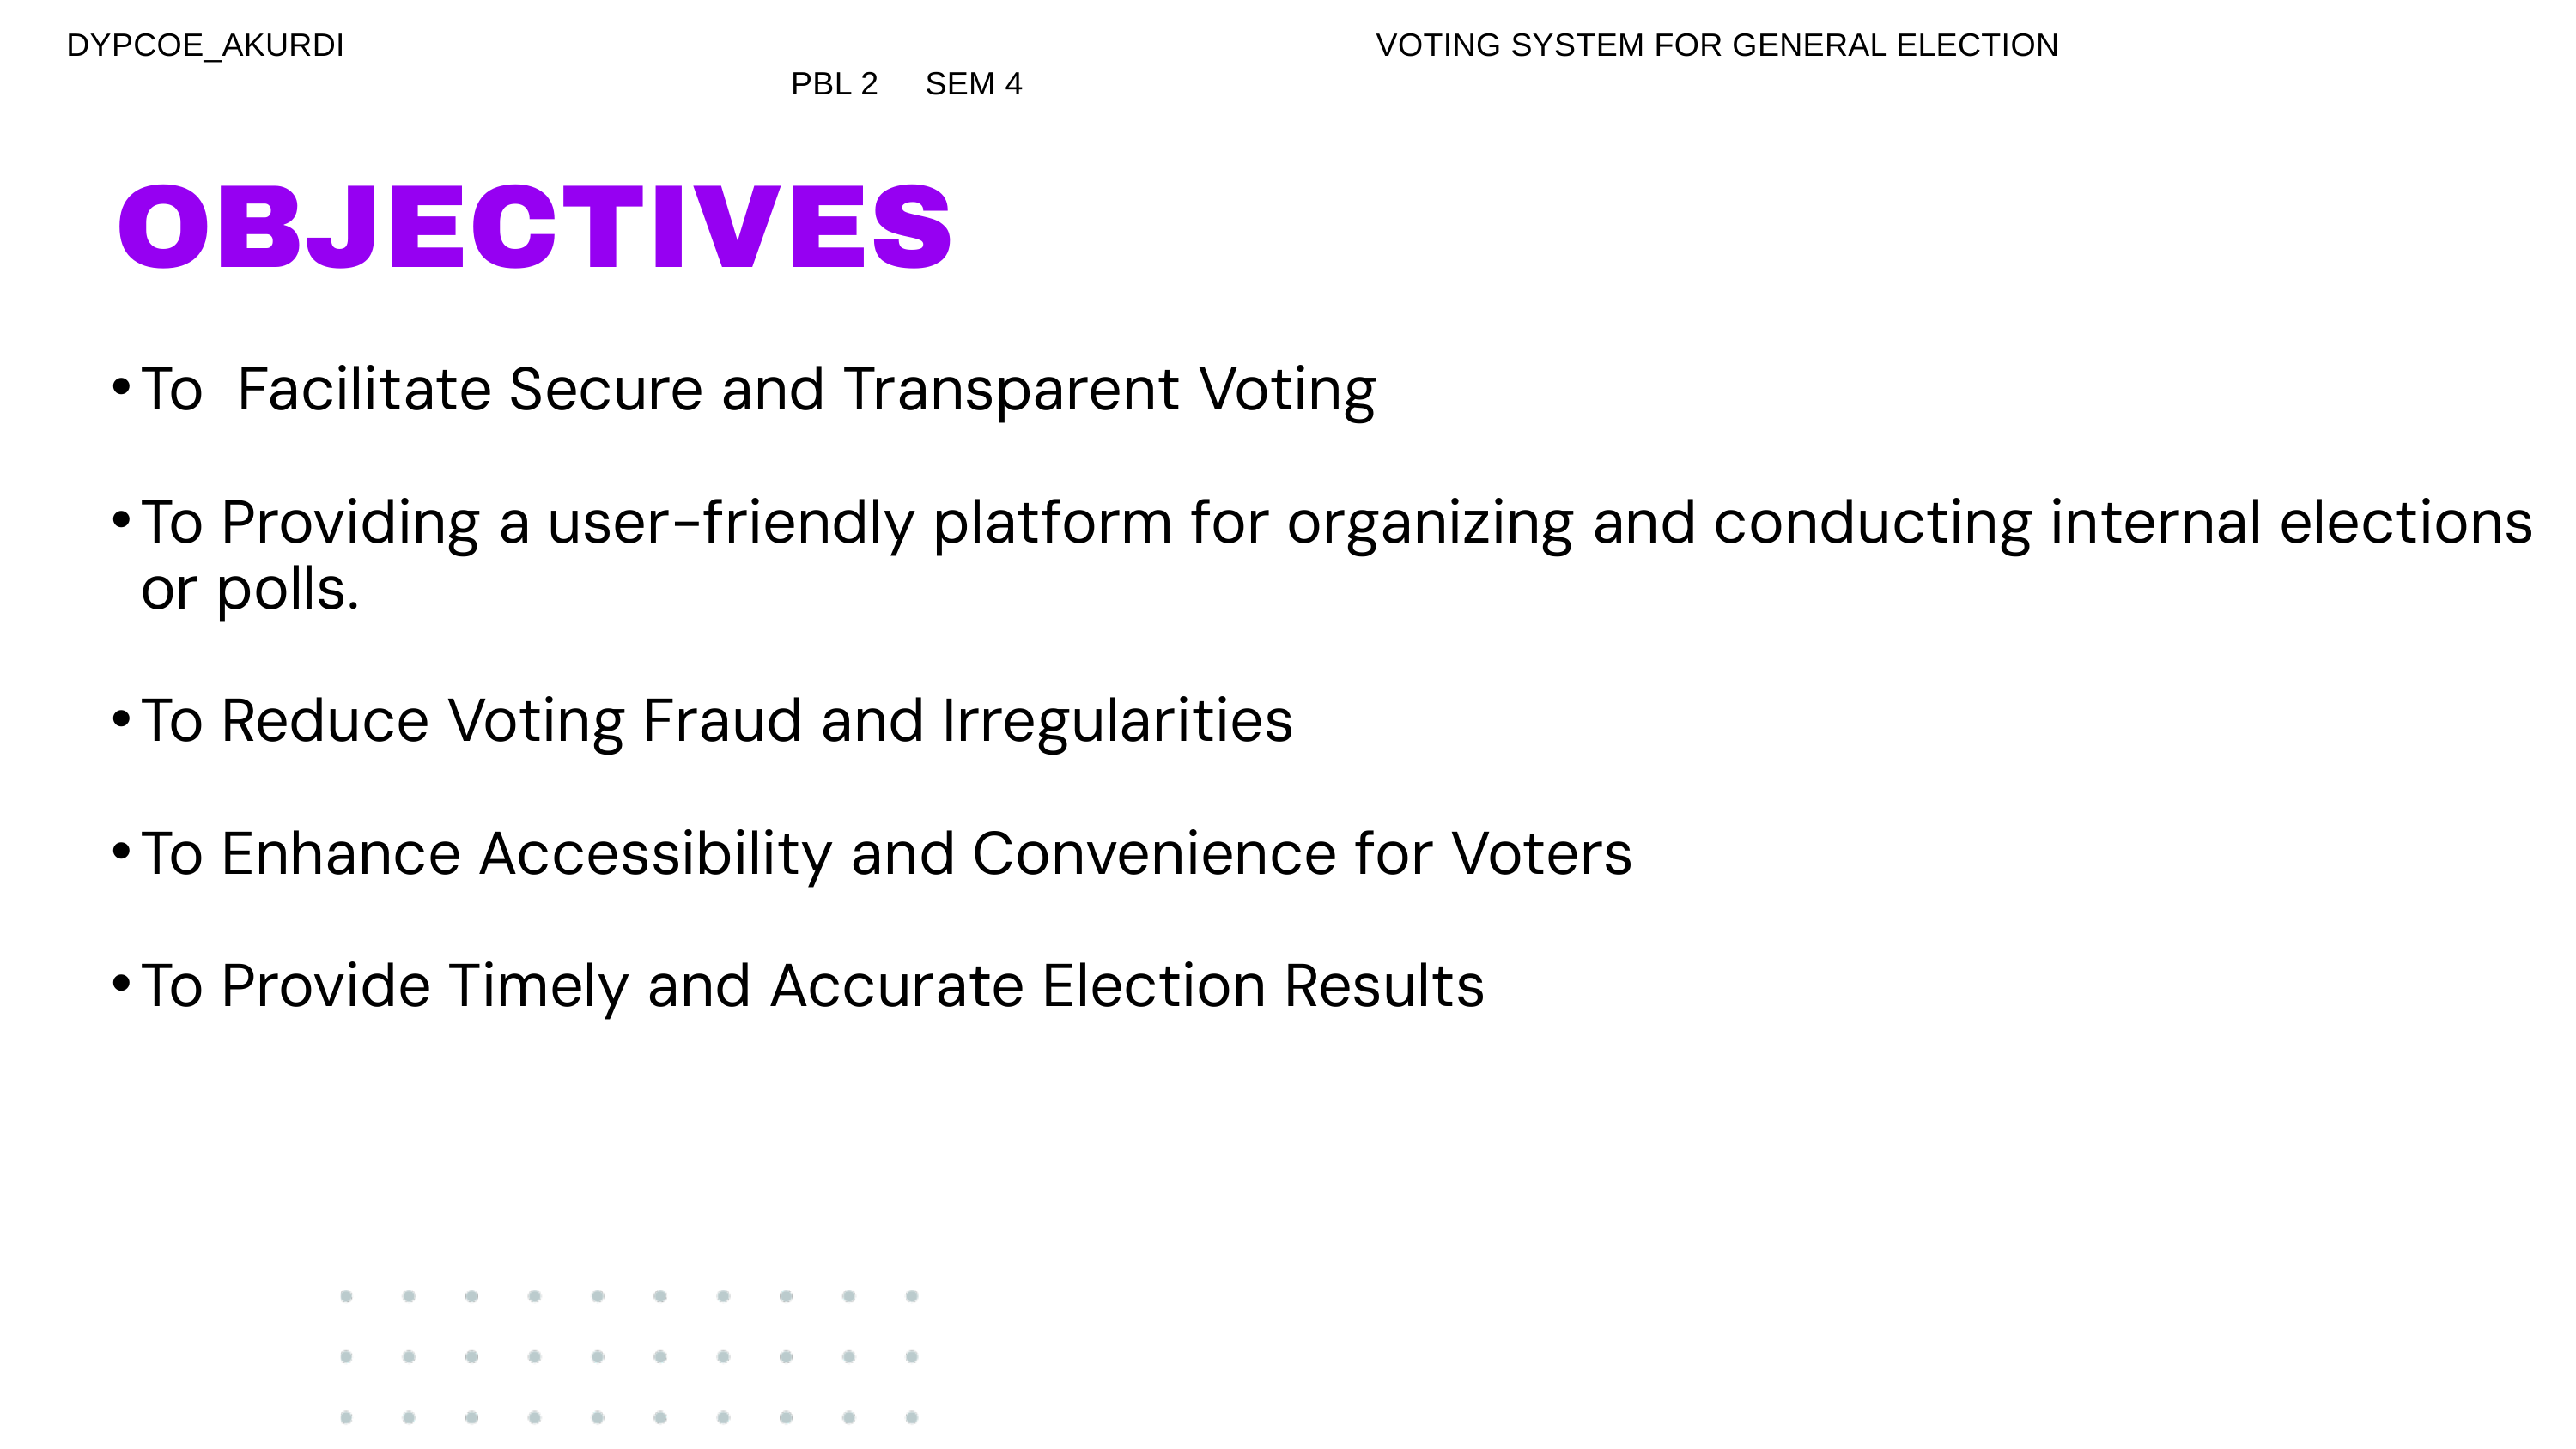

DYPCOE_AKURDI                                                                                                               VOTING SYSTEM FOR GENERAL ELECTION                                                                                                                               PBL 2     SEM 4
OBJECTIVES
To  Facilitate Secure and Transparent Voting

To Providing a user-friendly platform for organizing and conducting internal elections or polls.

To Reduce Voting Fraud and Irregularities

To Enhance Accessibility and Convenience for Voters

To Provide Timely and Accurate Election Results